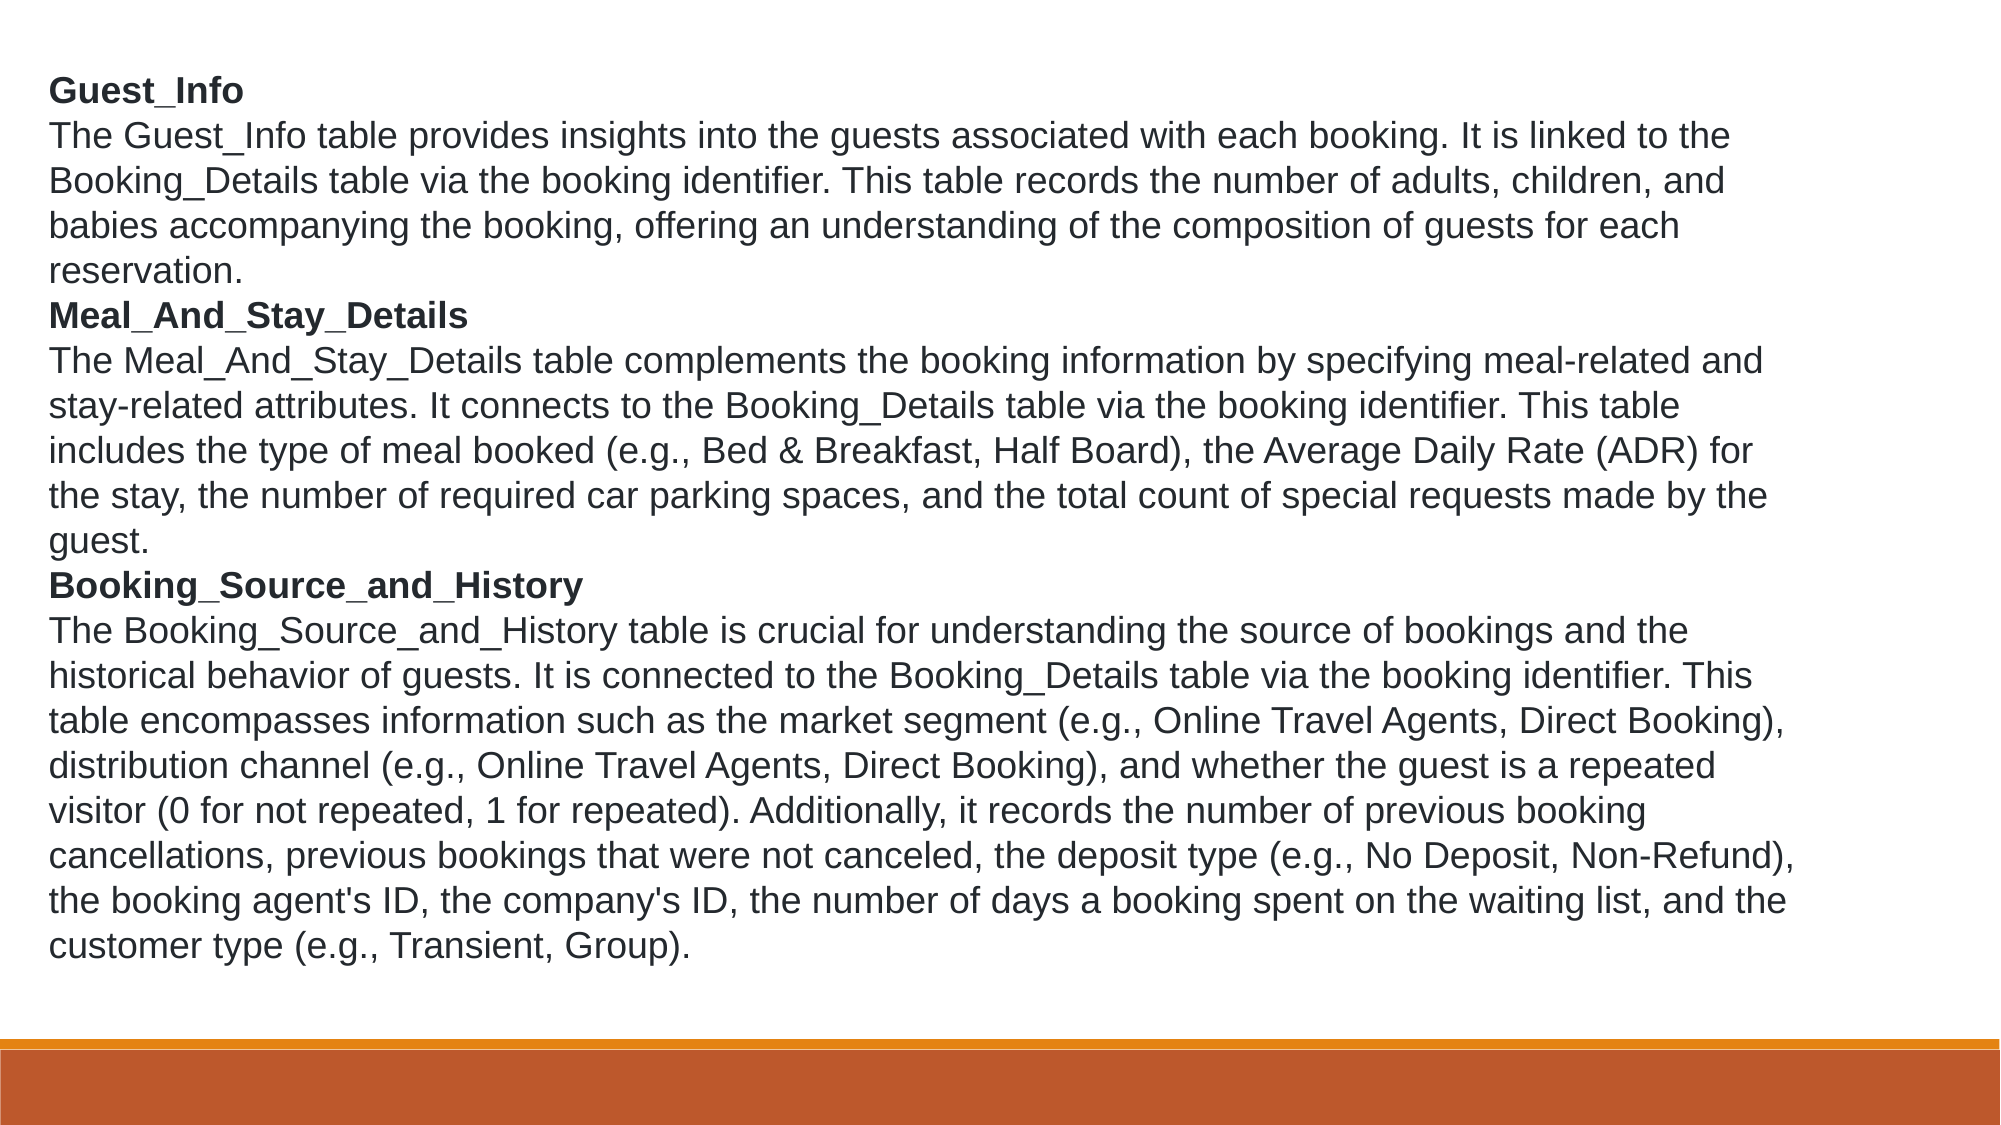

Guest_Info
The Guest_Info table provides insights into the guests associated with each booking. It is linked to the Booking_Details table via the booking identifier. This table records the number of adults, children, and babies accompanying the booking, offering an understanding of the composition of guests for each reservation.
Meal_And_Stay_Details
The Meal_And_Stay_Details table complements the booking information by specifying meal-related and stay-related attributes. It connects to the Booking_Details table via the booking identifier. This table includes the type of meal booked (e.g., Bed & Breakfast, Half Board), the Average Daily Rate (ADR) for the stay, the number of required car parking spaces, and the total count of special requests made by the guest.
Booking_Source_and_History
The Booking_Source_and_History table is crucial for understanding the source of bookings and the historical behavior of guests. It is connected to the Booking_Details table via the booking identifier. This table encompasses information such as the market segment (e.g., Online Travel Agents, Direct Booking), distribution channel (e.g., Online Travel Agents, Direct Booking), and whether the guest is a repeated visitor (0 for not repeated, 1 for repeated). Additionally, it records the number of previous booking cancellations, previous bookings that were not canceled, the deposit type (e.g., No Deposit, Non-Refund), the booking agent's ID, the company's ID, the number of days a booking spent on the waiting list, and the customer type (e.g., Transient, Group).